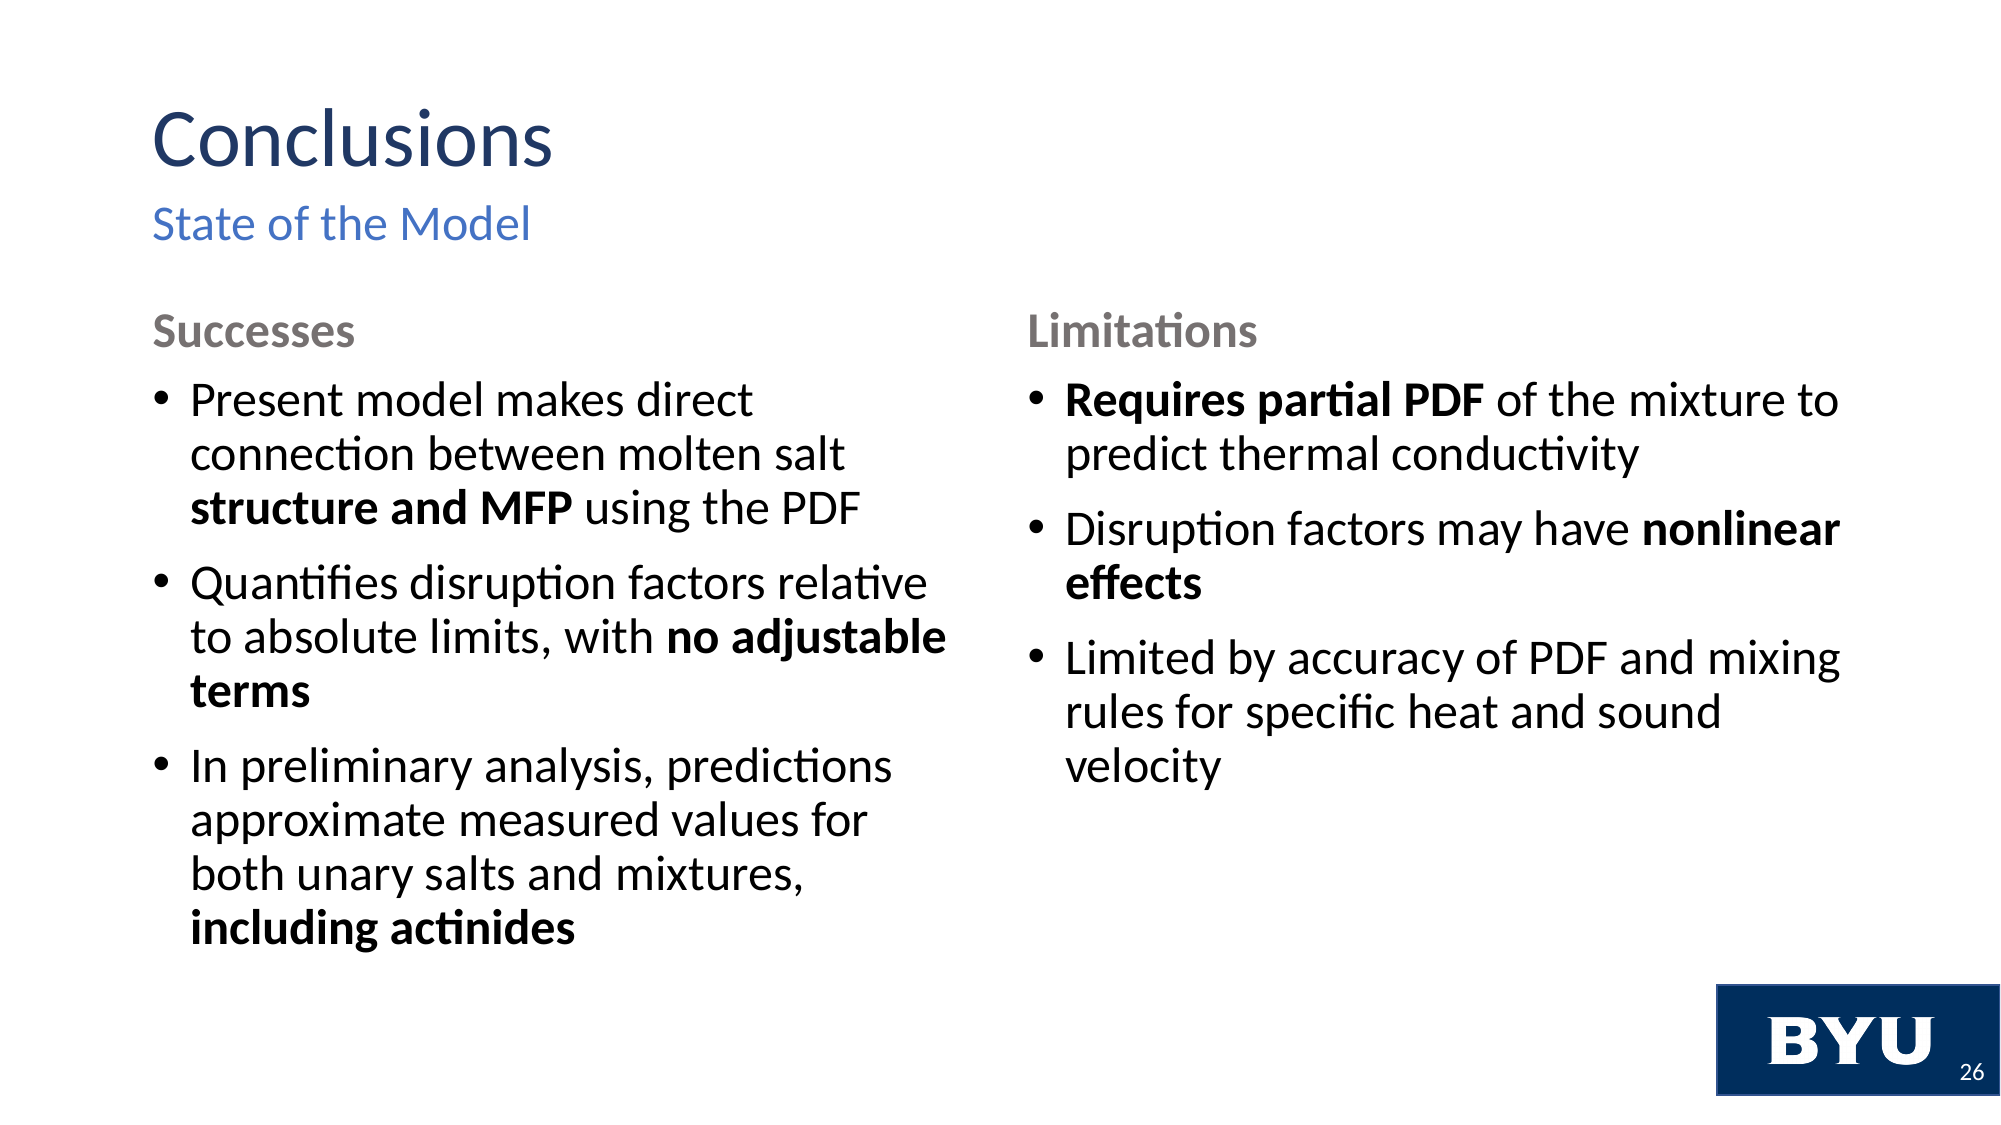

# Conclusions
State of the Model
Successes
Limitations
Present model makes direct connection between molten salt structure and MFP using the PDF
Quantifies disruption factors relative to absolute limits, with no adjustable terms
In preliminary analysis, predictions approximate measured values for both unary salts and mixtures, including actinides

Requires partial PDF of the mixture to predict thermal conductivity
Disruption factors may have nonlinear effects
Limited by accuracy of PDF and mixing rules for specific heat and sound velocity
26